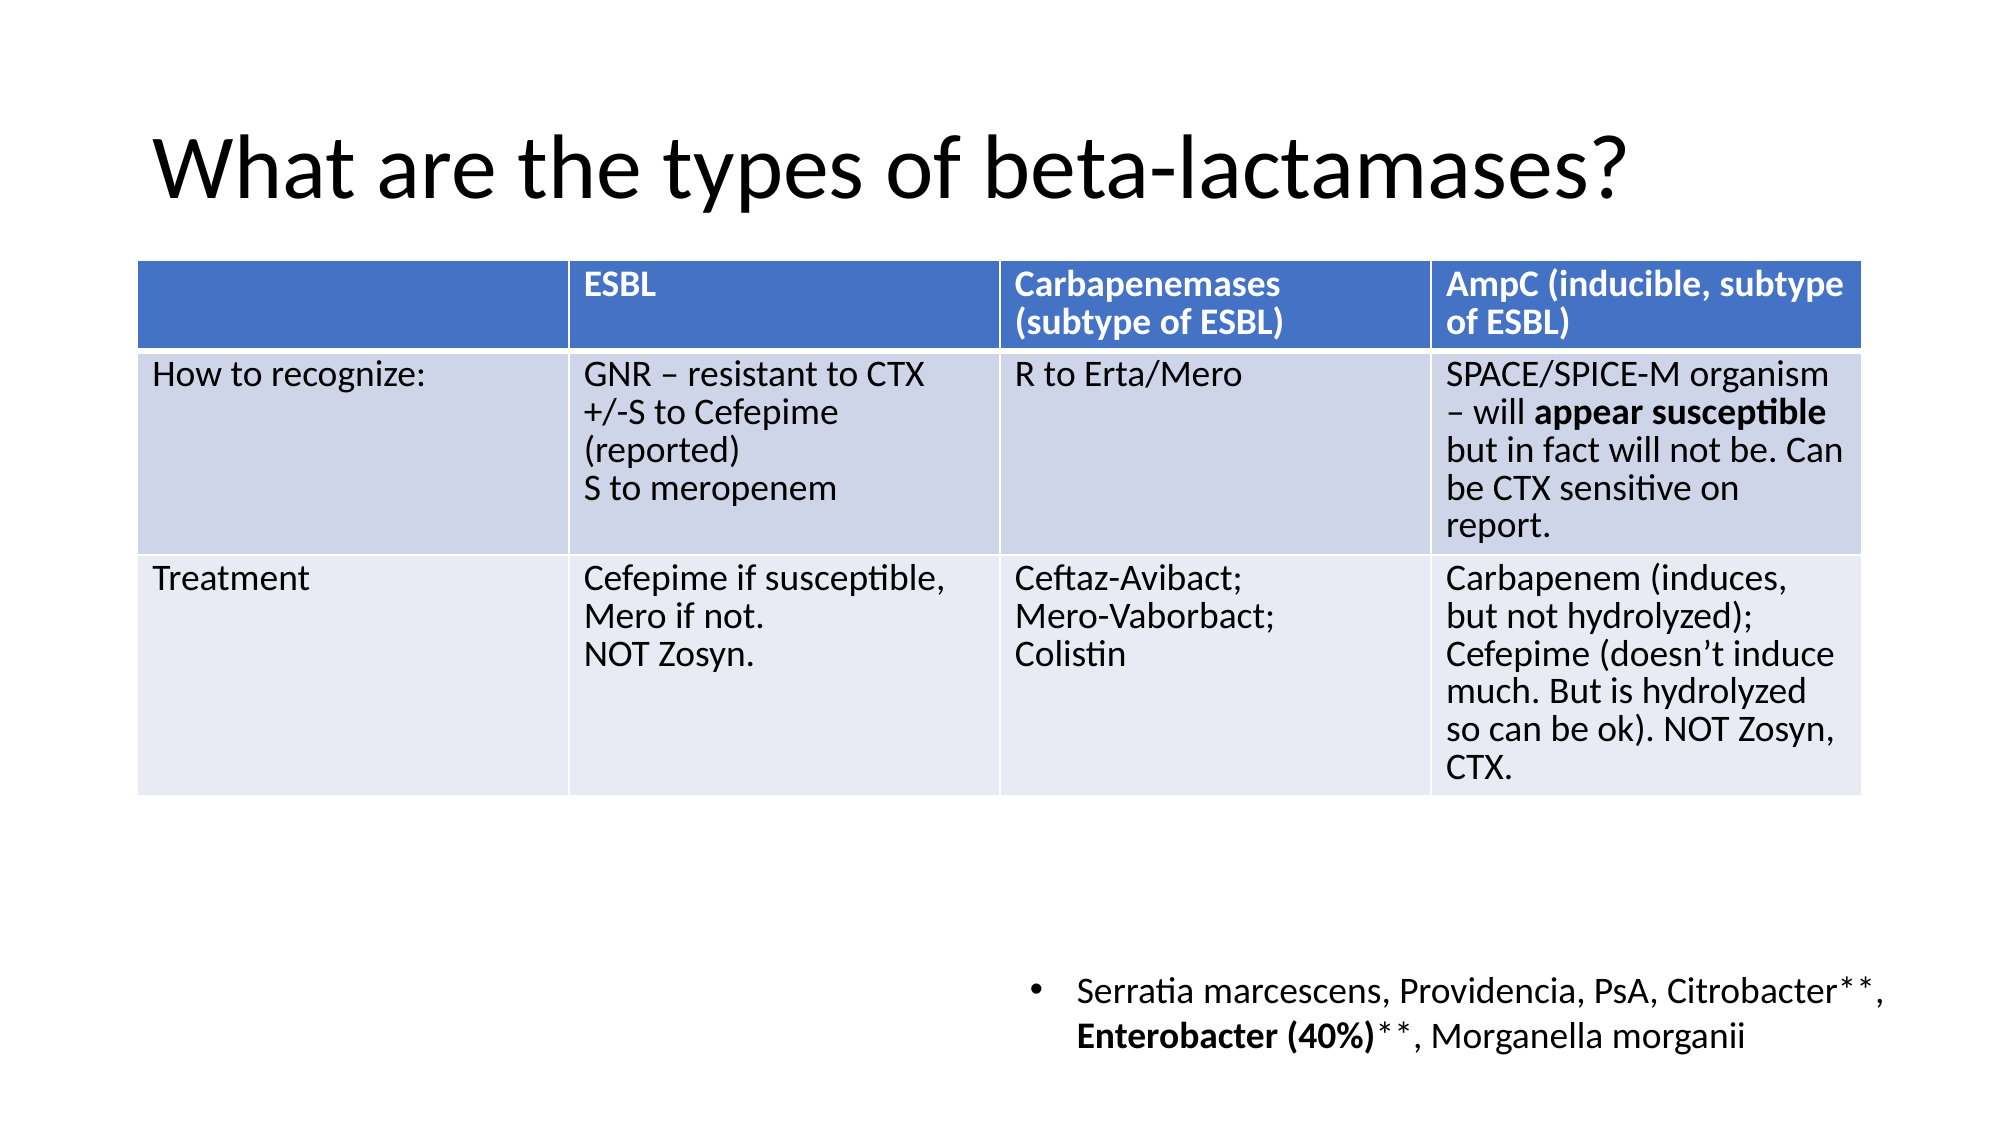

# What are the types of beta-lactamases?
|  | ESBL | Carbapenemases (subtype of ESBL) | AmpC (inducible, subtype of ESBL) |
| --- | --- | --- | --- |
| How to recognize: | GNR – resistant to CTX +/-S to Cefepime (reported) S to meropenem | R to Erta/Mero | SPACE/SPICE-M organism – will appear susceptible but in fact will not be. Can be CTX sensitive on report. |
| Treatment | Cefepime if susceptible, Mero if not. NOT Zosyn. | Ceftaz-Avibact; Mero-Vaborbact; Colistin | Carbapenem (induces, but not hydrolyzed); Cefepime (doesn’t induce much. But is hydrolyzed so can be ok). NOT Zosyn, CTX. |
Serratia marcescens, Providencia, PsA, Citrobacter**, Enterobacter (40%)**, Morganella morganii